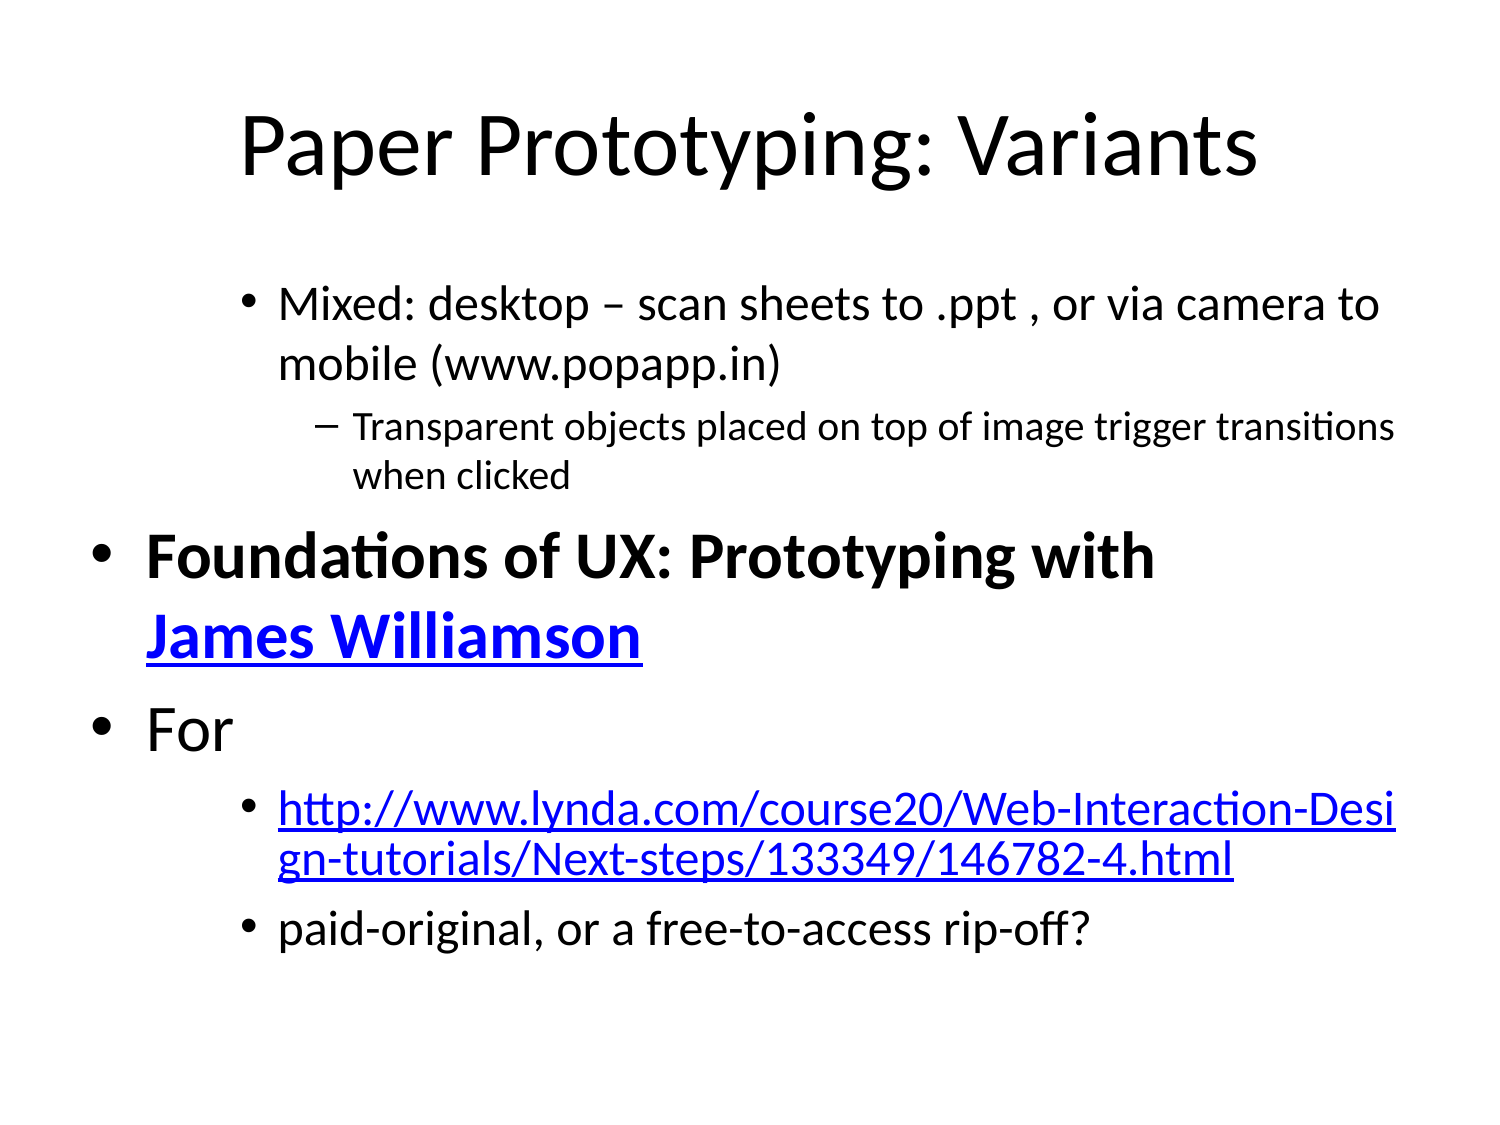

# Paper Prototyping: Variants
Mixed: desktop – scan sheets to .ppt , or via camera to mobile (www.popapp.in)
Transparent objects placed on top of image trigger transitions when clicked
Foundations of UX: Prototyping with James Williamson
For
http://www.lynda.com/course20/Web-Interaction-Design-tutorials/Next-steps/133349/146782-4.html
paid-original, or a free-to-access rip-off?